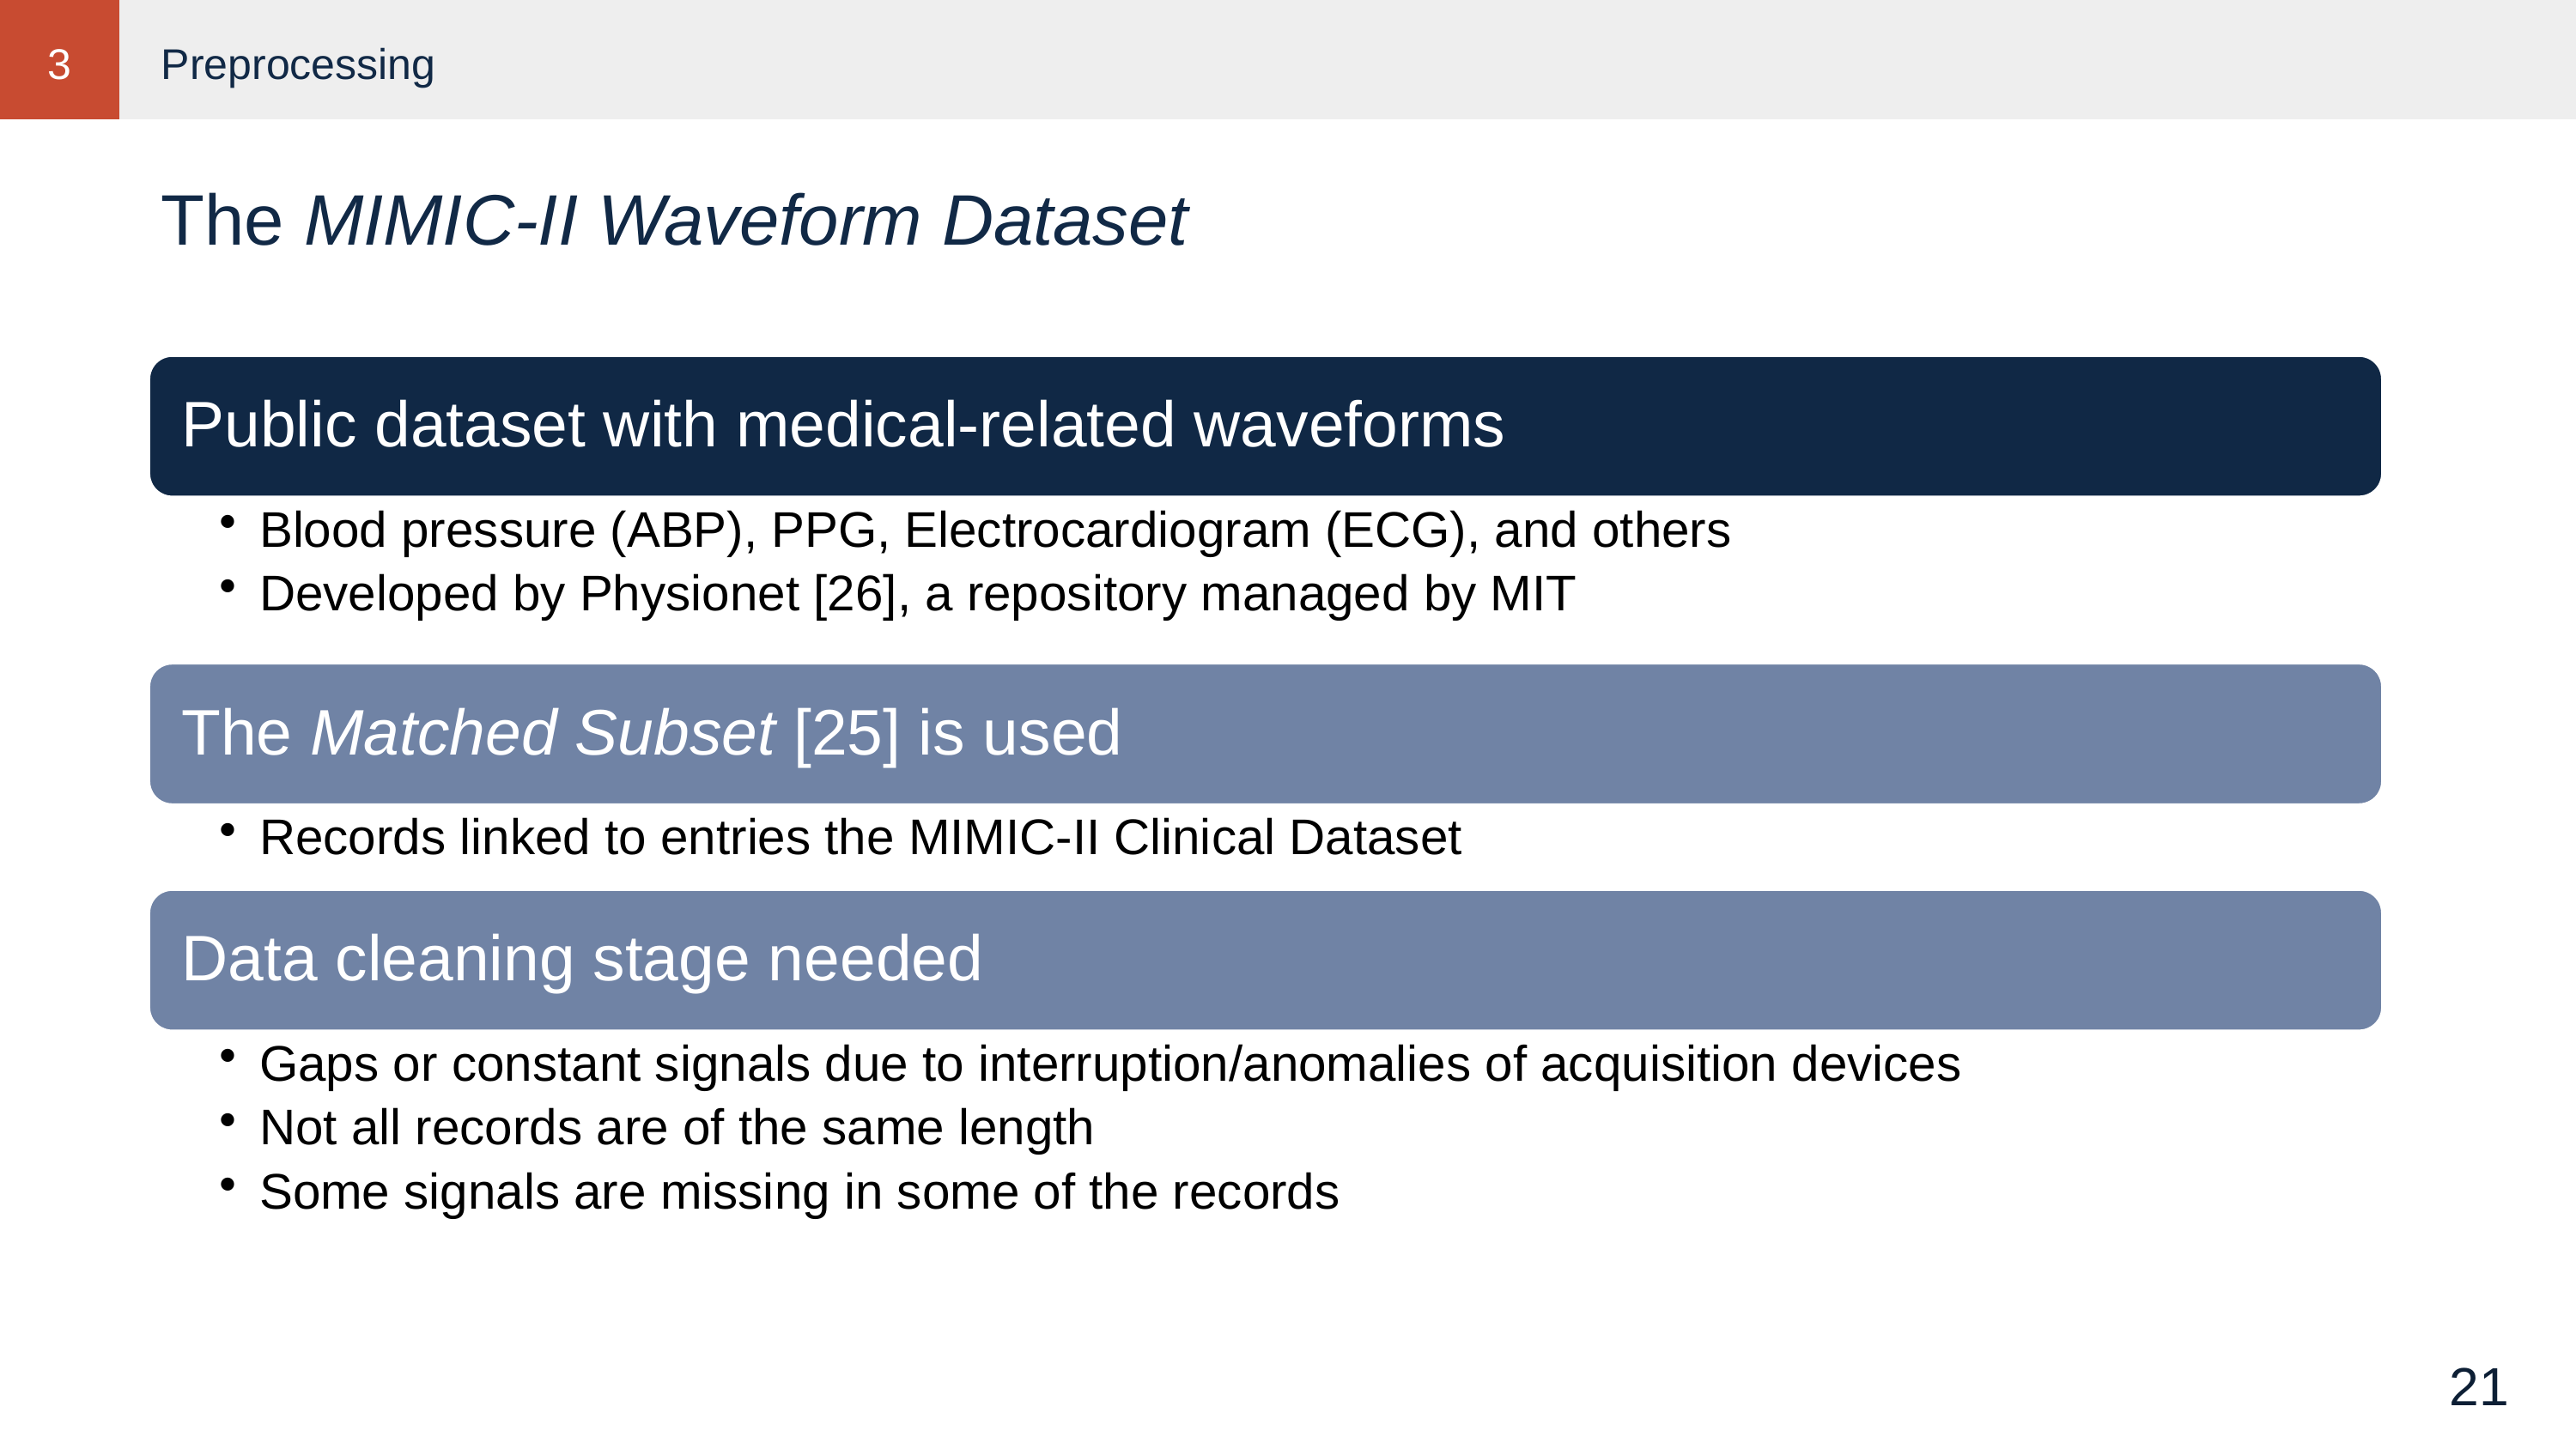

3
Preprocessing
The MIMIC-II Waveform Dataset
Public dataset with medical-related waveforms
Blood pressure (ABP), PPG, Electrocardiogram (ECG), and others
Developed by Physionet [26], a repository managed by MIT
The Matched Subset [25] is used
Records linked to entries the MIMIC-II Clinical Dataset
Data cleaning stage needed
Gaps or constant signals due to interruption/anomalies of acquisition devices
Not all records are of the same length
Some signals are missing in some of the records
21